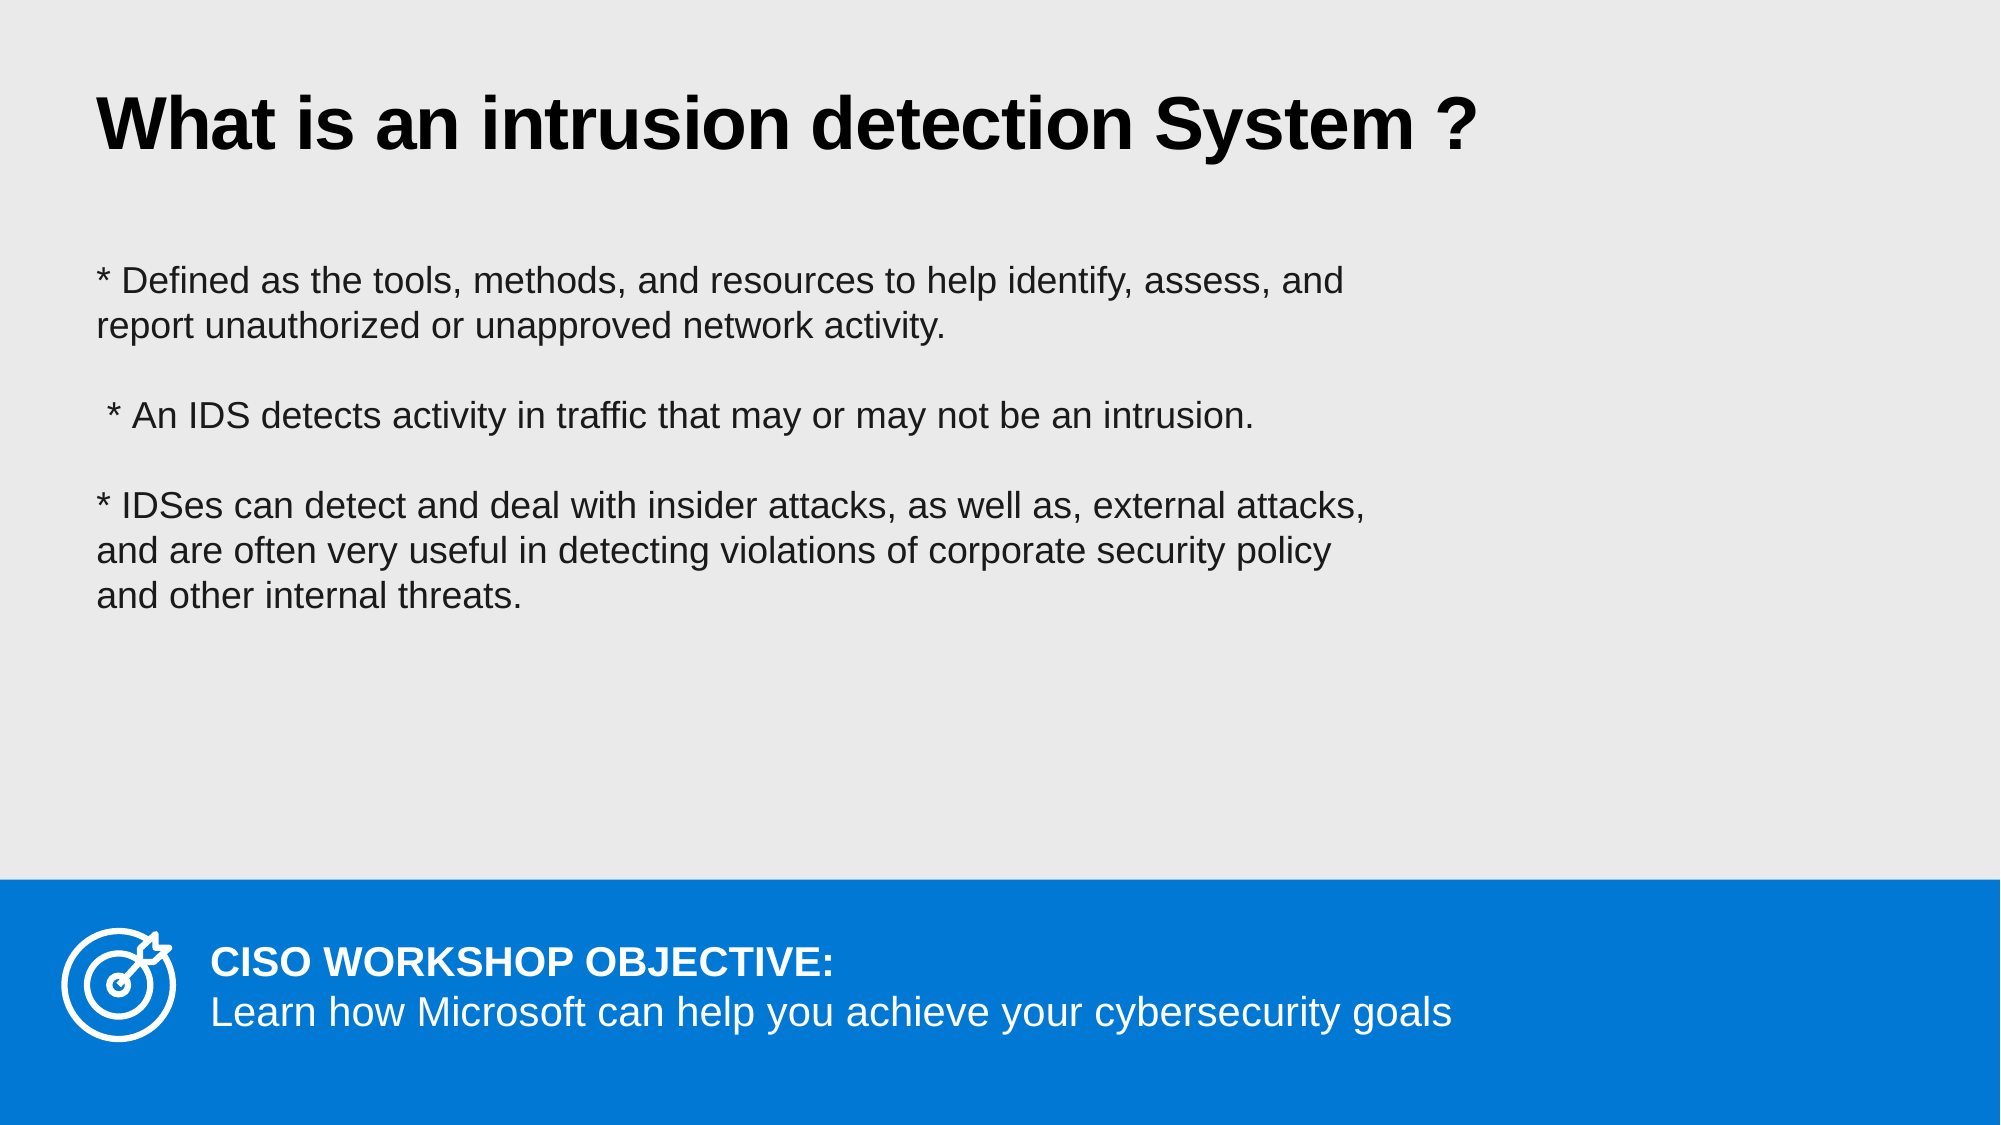

# What is an intrusion detection System ?
* Defined as the tools, methods, and resources to help identify, assess, and report unauthorized or unapproved network activity.

 * An IDS detects activity in traffic that may or may not be an intrusion.

* IDSes can detect and deal with insider attacks, as well as, external attacks, and are often very useful in detecting violations of corporate security policy and other internal threats.

CISO WORKSHOP OBJECTIVE:
Learn how Microsoft can help you achieve your cybersecurity goals